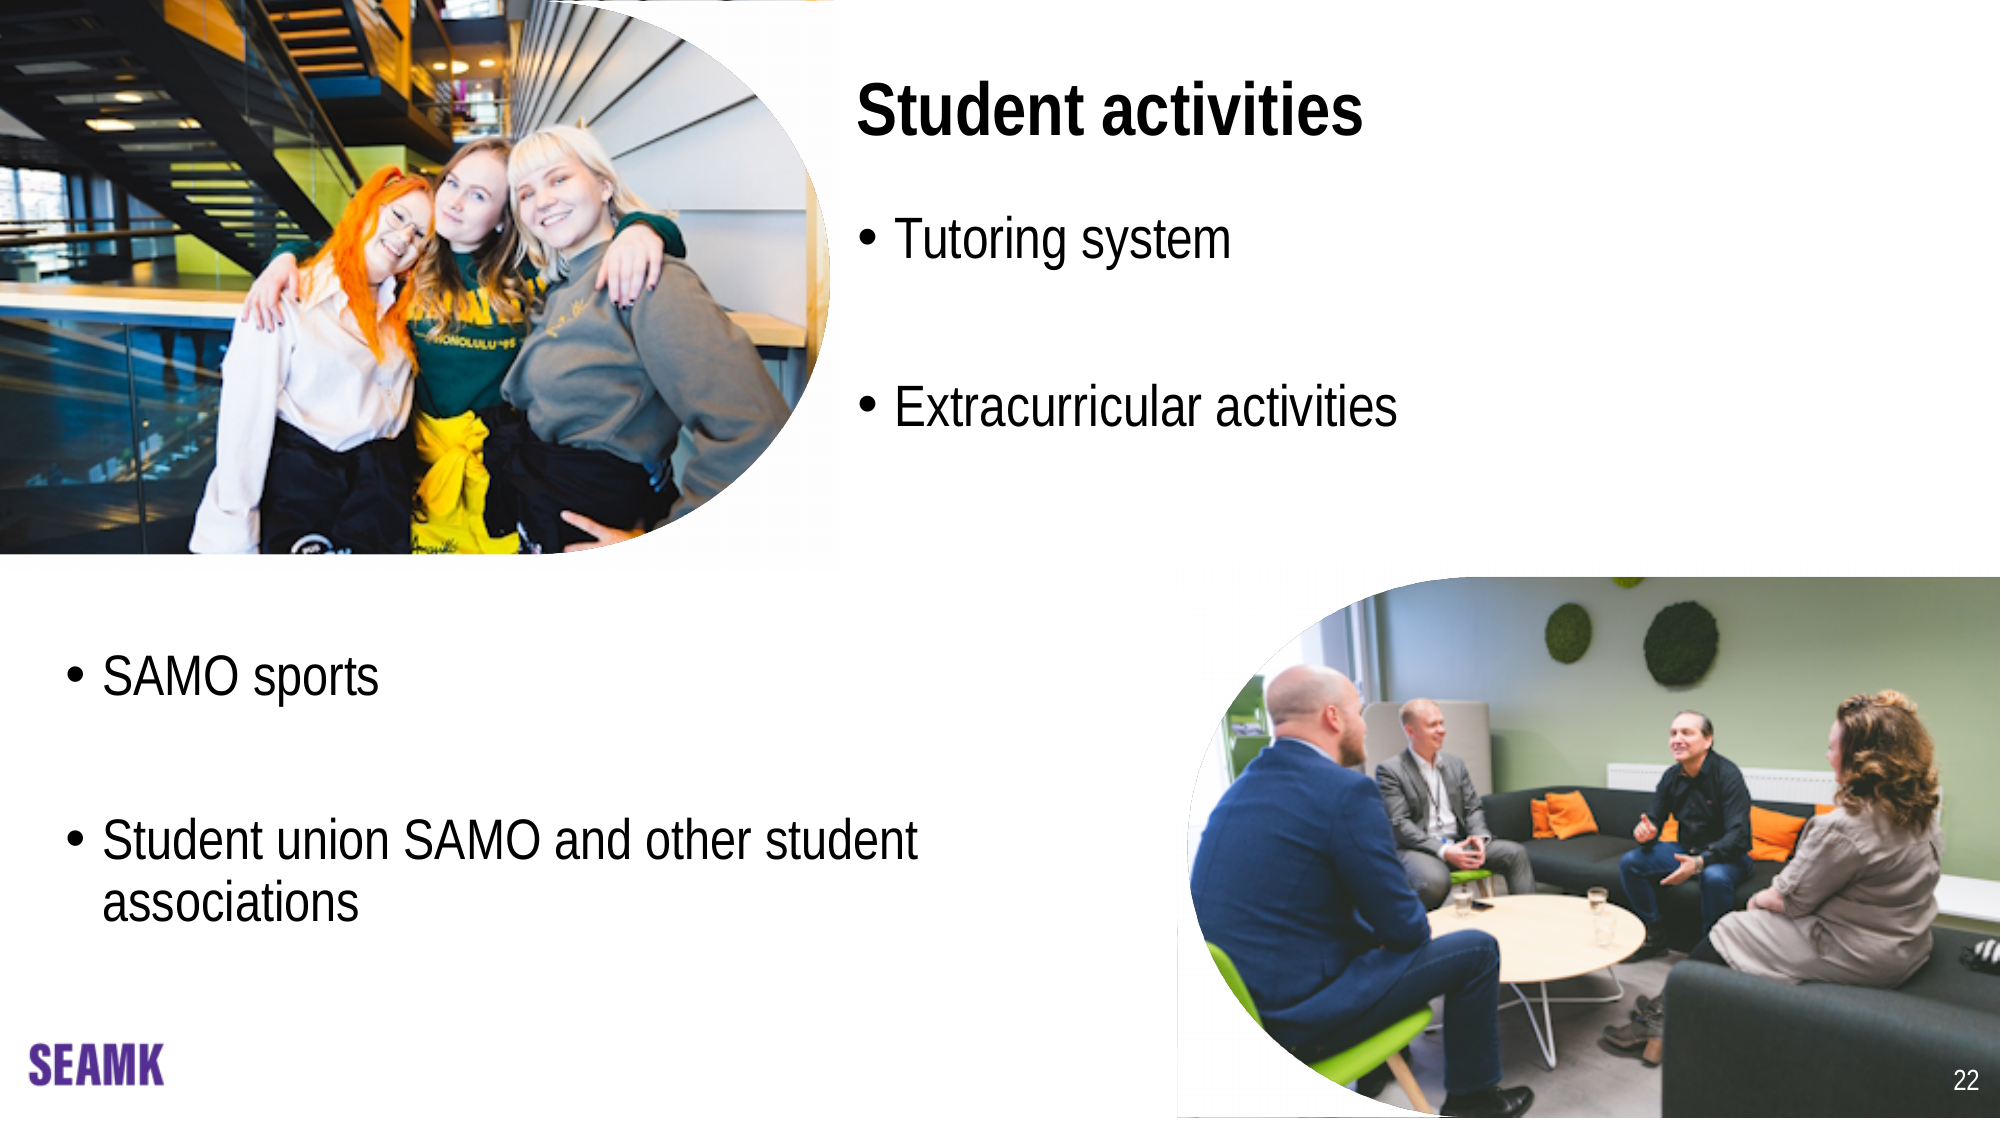

# Student activities
Tutoring system

Extracurricular activities
SAMO sports

Student union SAMO and other student associations